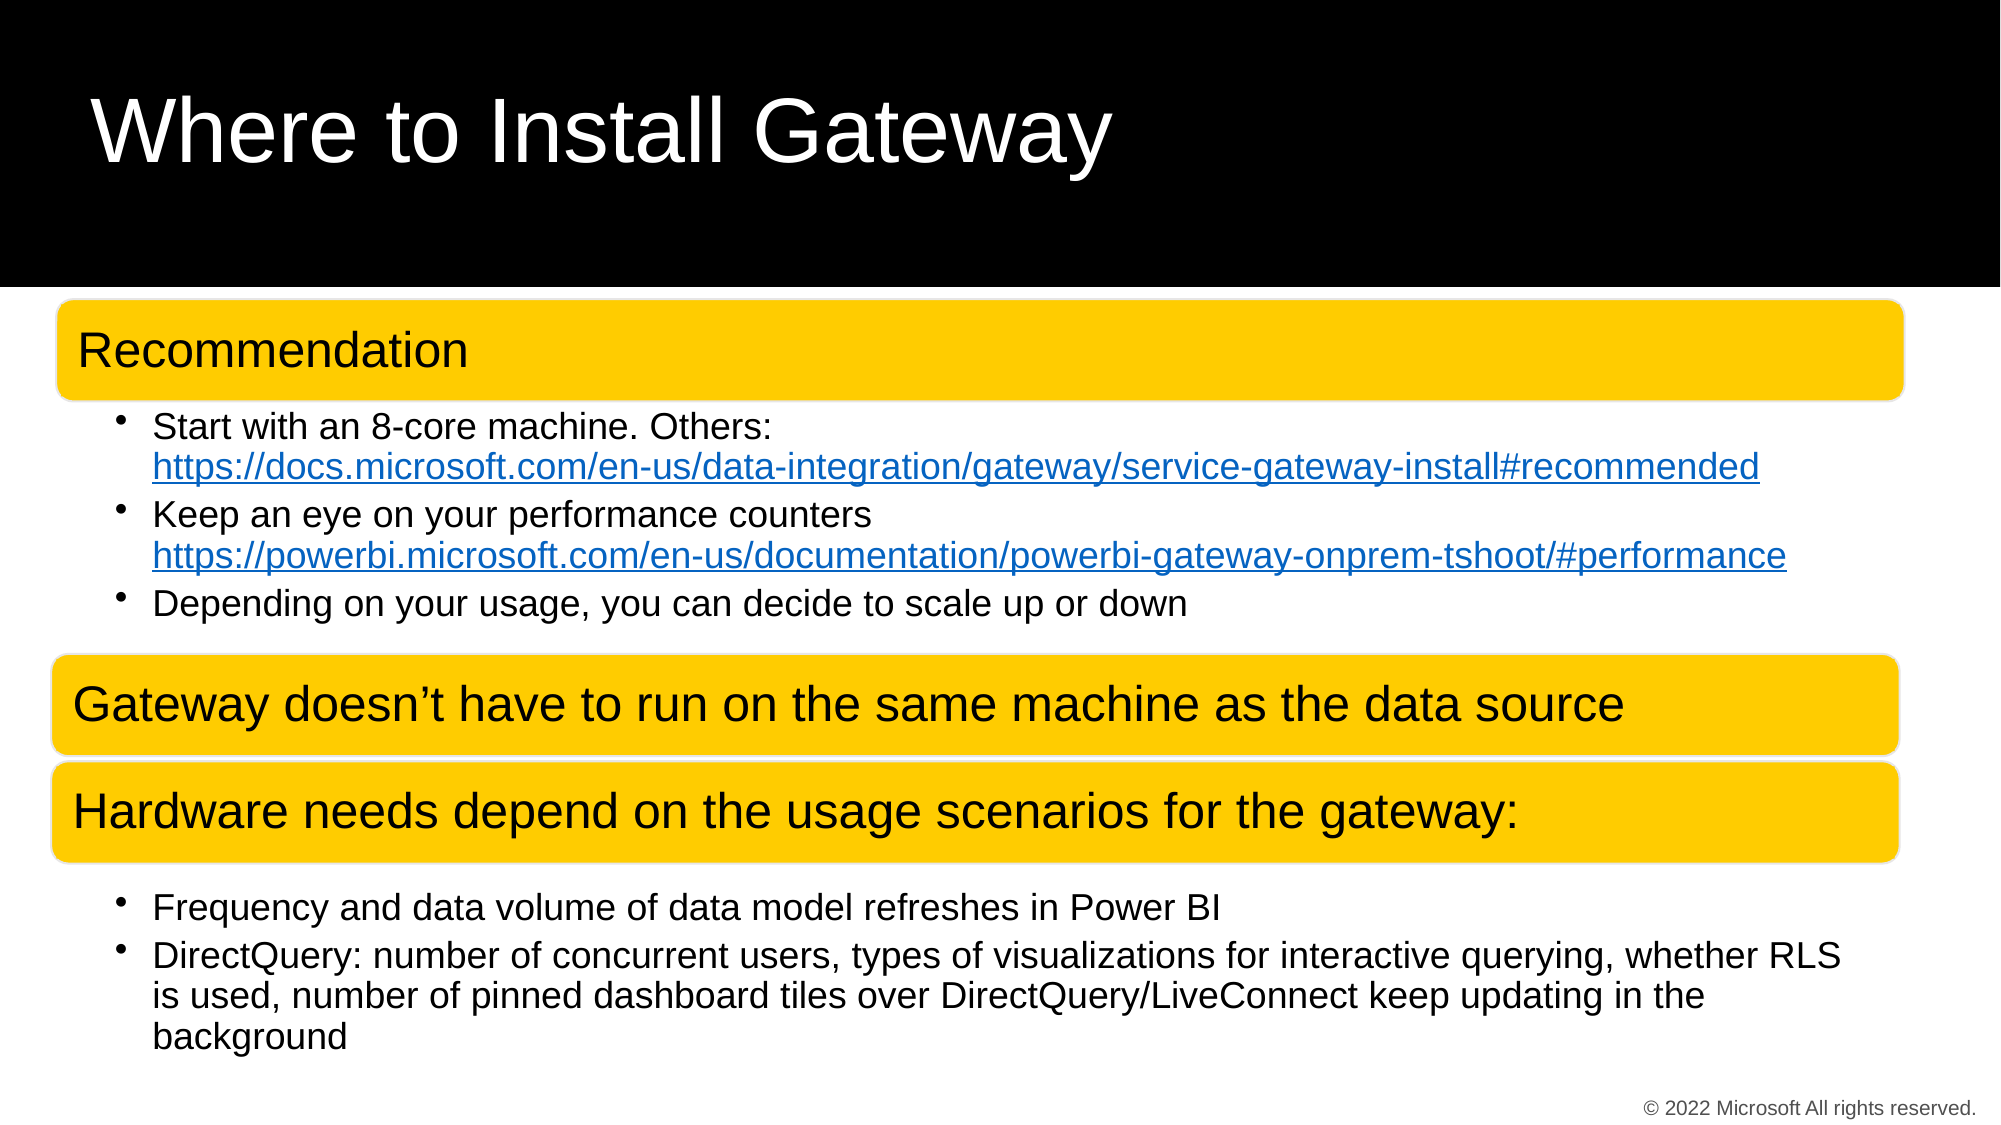

# Where to Install Gateway

Recommendation

Start with an 8-core machine. Others: https://docs.microsoft.com/en-us/data-integration/gateway/service-gateway-install#recommended
Keep an eye on your performance counters
https://powerbi.microsoft.com/en-us/documentation/powerbi-gateway-onprem-tshoot/#performance
Depending on your usage, you can decide to scale up or down

Gateway doesn’t have to run on the same machine as the data source

Hardware needs depend on the usage scenarios for the gateway:
Frequency and data volume of data model refreshes in Power BI
DirectQuery: number of concurrent users, types of visualizations for interactive querying, whether RLS is used, number of pinned dashboard tiles over DirectQuery/LiveConnect keep updating in the background

© 2022 Microsoft All rights reserved.